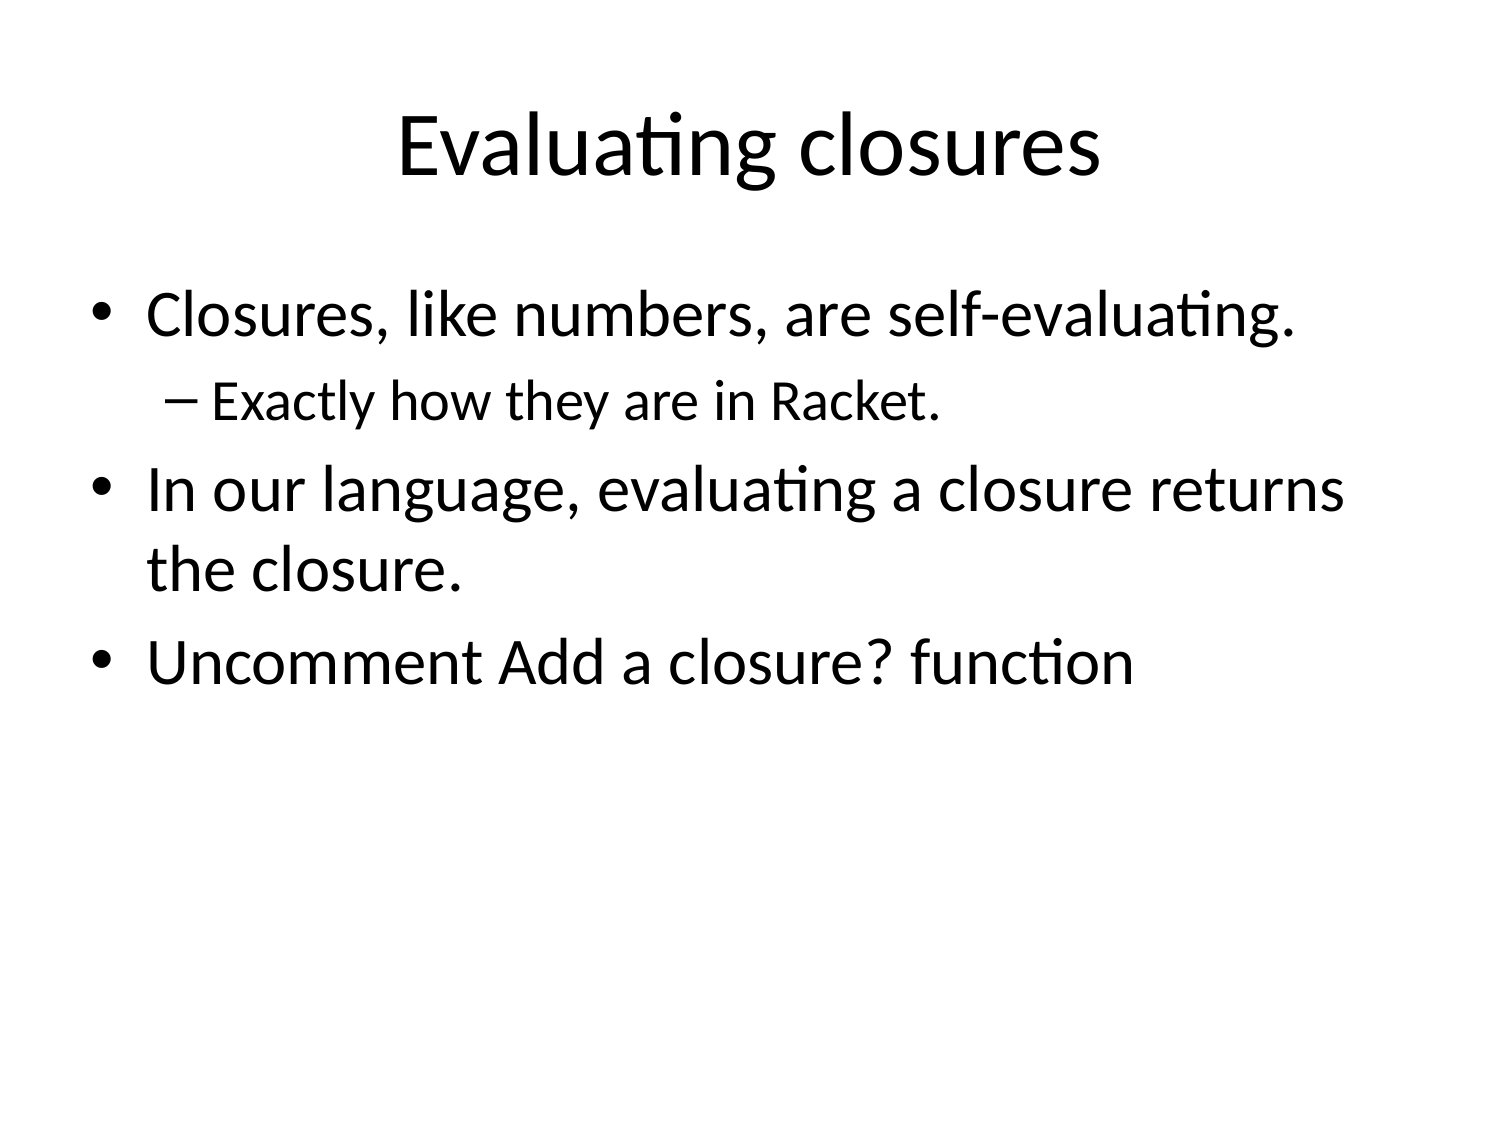

# Evaluating closures
Closures, like numbers, are self-evaluating.
Exactly how they are in Racket.
In our language, evaluating a closure returns the closure.
Uncomment Add a closure? function